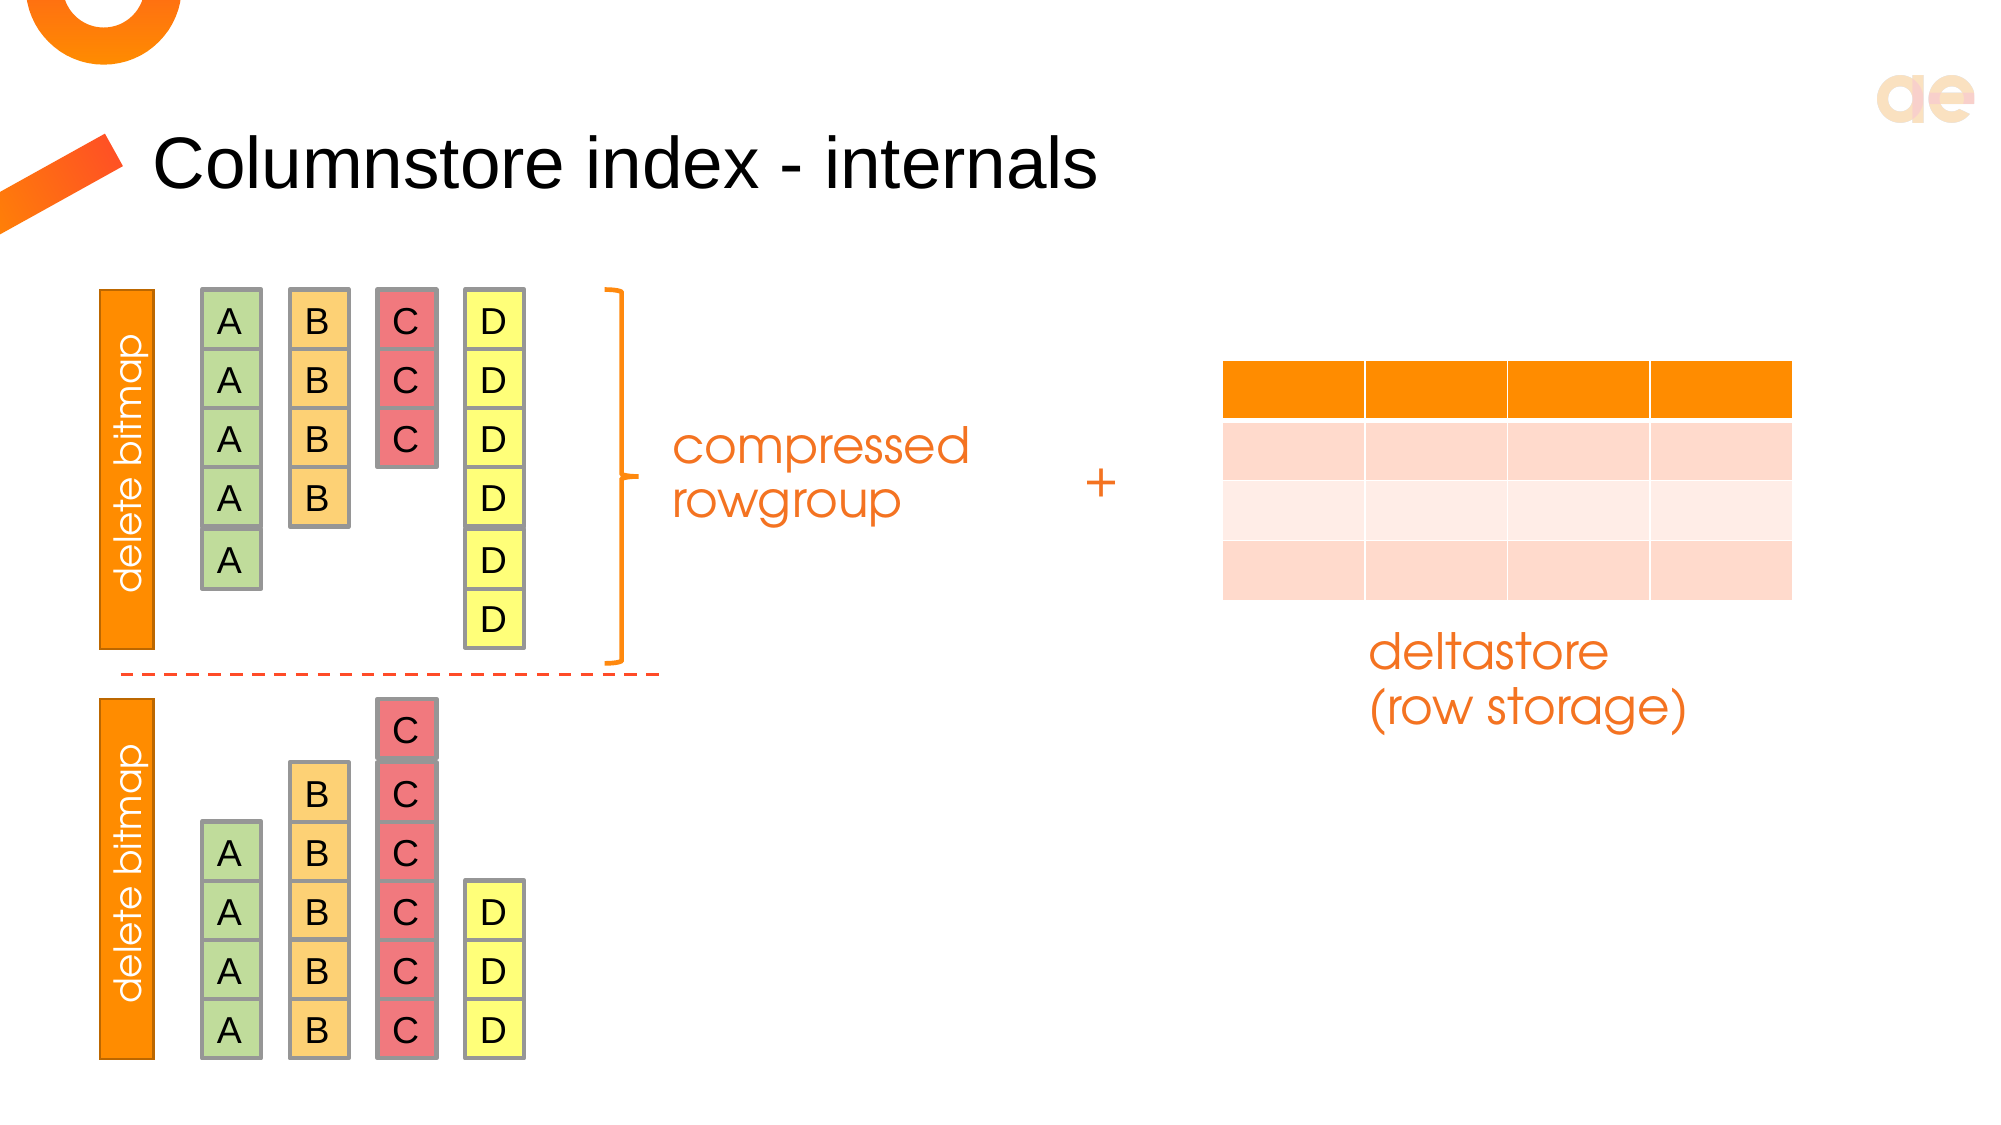

# Columnstore index - internals
 delete bitmap
A
B
C
D

A
B
C
D
|  |  |  |  |
| --- | --- | --- | --- |
|  |  |  |  |
|  |  |  |  |
|  |  |  |  |
compressed rowgroup
A
B
C
D
+
A
B
D
A
D
D
deltastore (row storage)
C
 delete bitmap
B
C
A
B
C
A
B
C
D
A
B
C
D
A
B
C
D